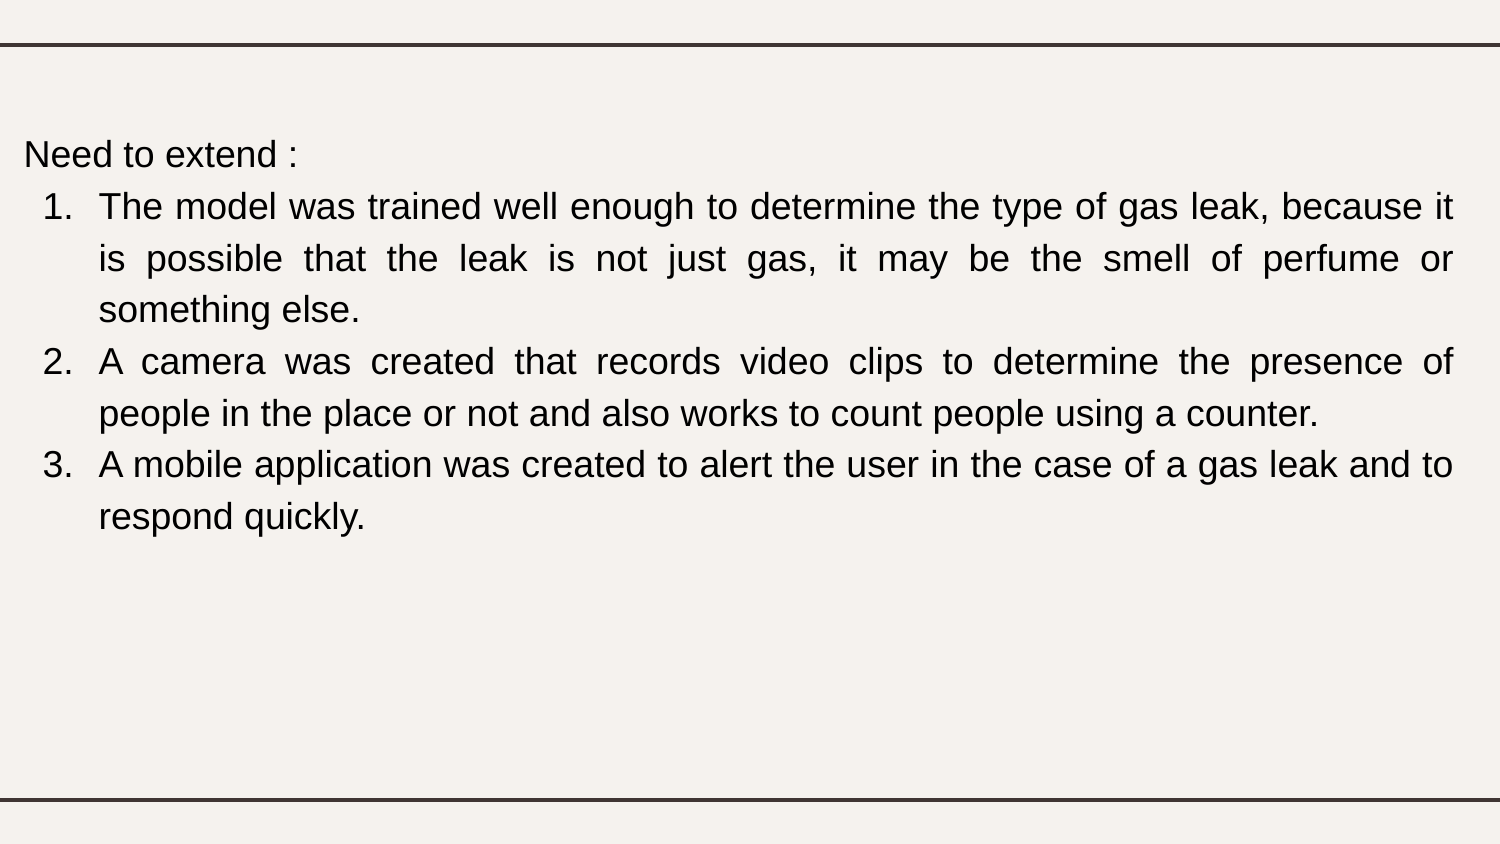

# Need to extend :
The model was trained well enough to determine the type of gas leak, because it is possible that the leak is not just gas, it may be the smell of perfume or something else.
A camera was created that records video clips to determine the presence of people in the place or not and also works to count people using a counter.
A mobile application was created to alert the user in the case of a gas leak and to respond quickly.